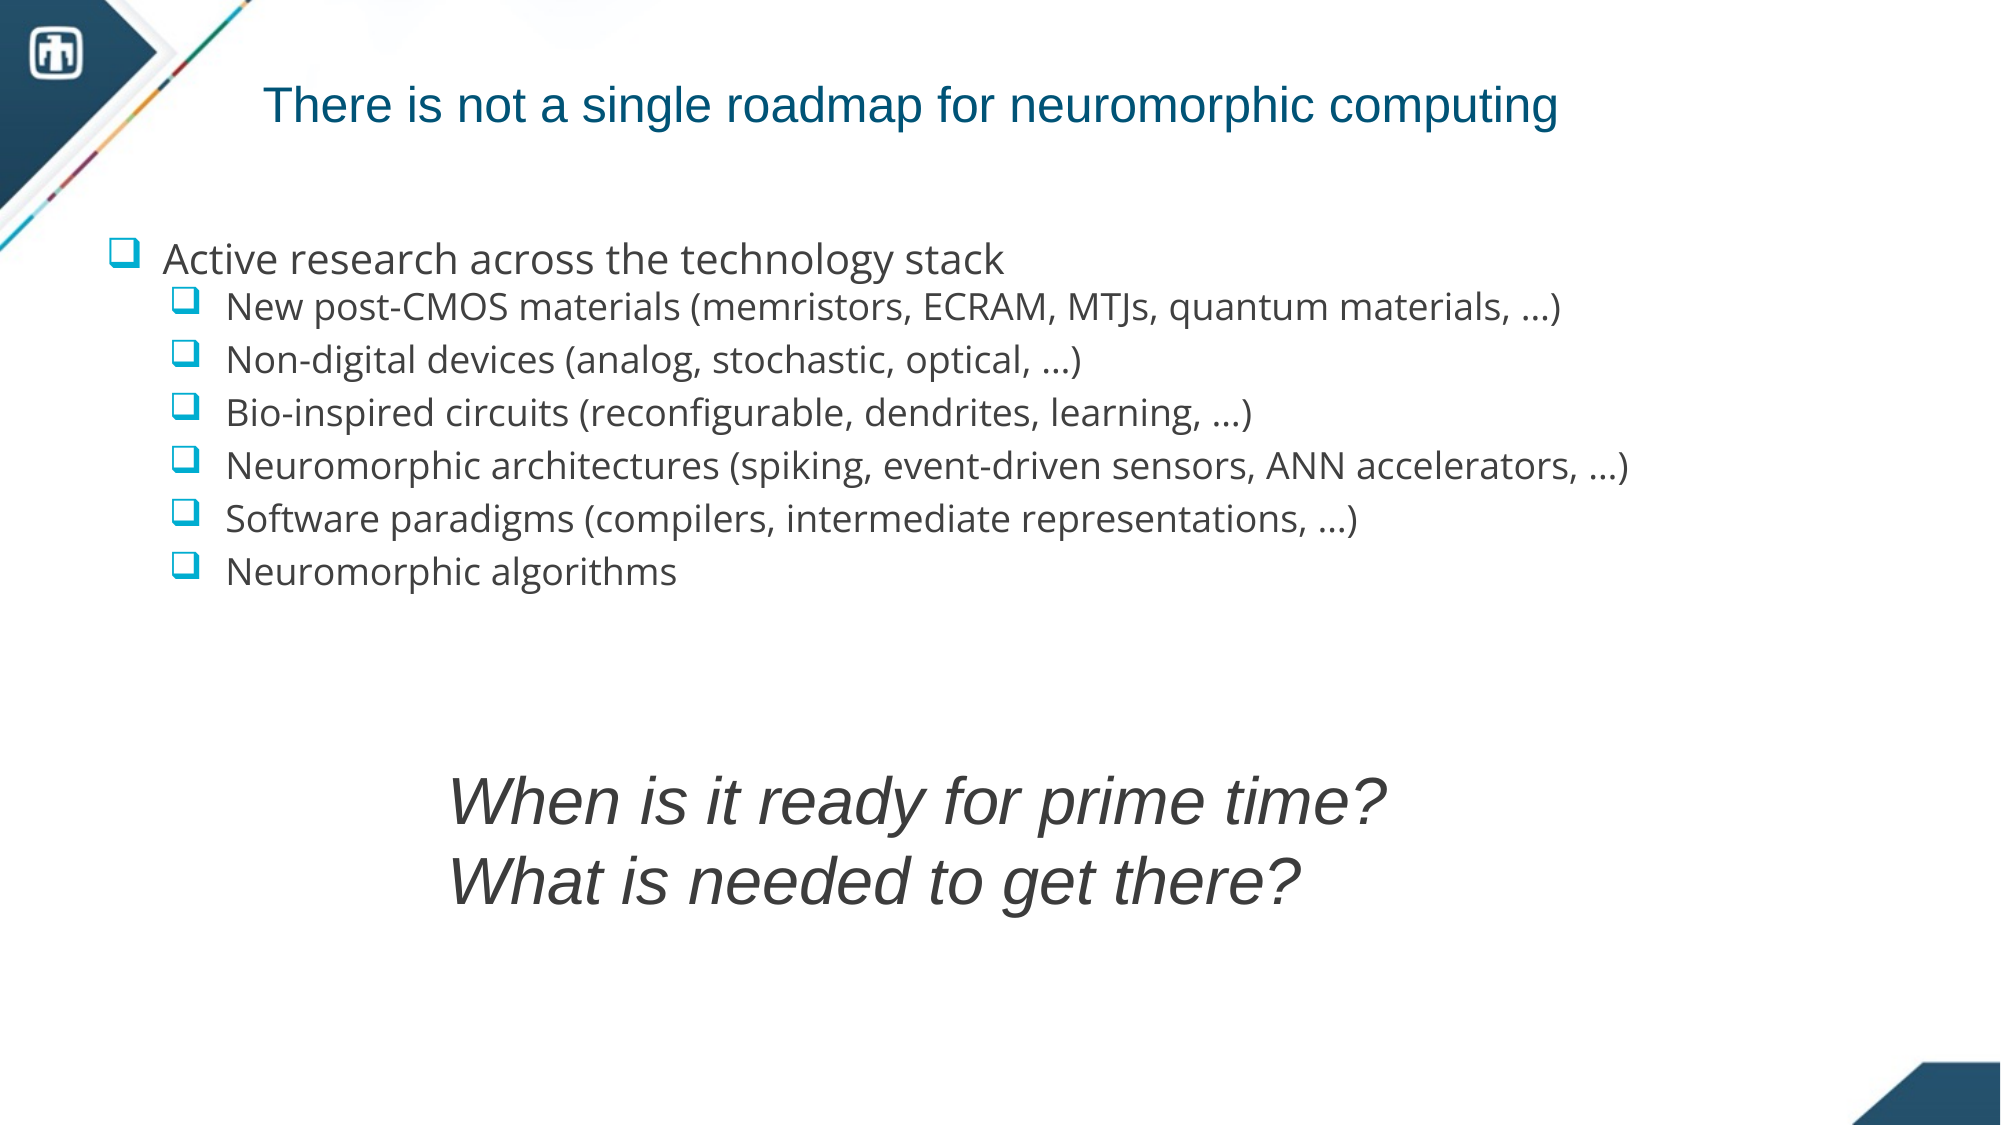

# There is not a single roadmap for neuromorphic computing
Active research across the technology stack
New post-CMOS materials (memristors, ECRAM, MTJs, quantum materials, …)
Non-digital devices (analog, stochastic, optical, …)
Bio-inspired circuits (reconfigurable, dendrites, learning, …)
Neuromorphic architectures (spiking, event-driven sensors, ANN accelerators, …)
Software paradigms (compilers, intermediate representations, …)
Neuromorphic algorithms

When is it ready for prime time?
What is needed to get there?